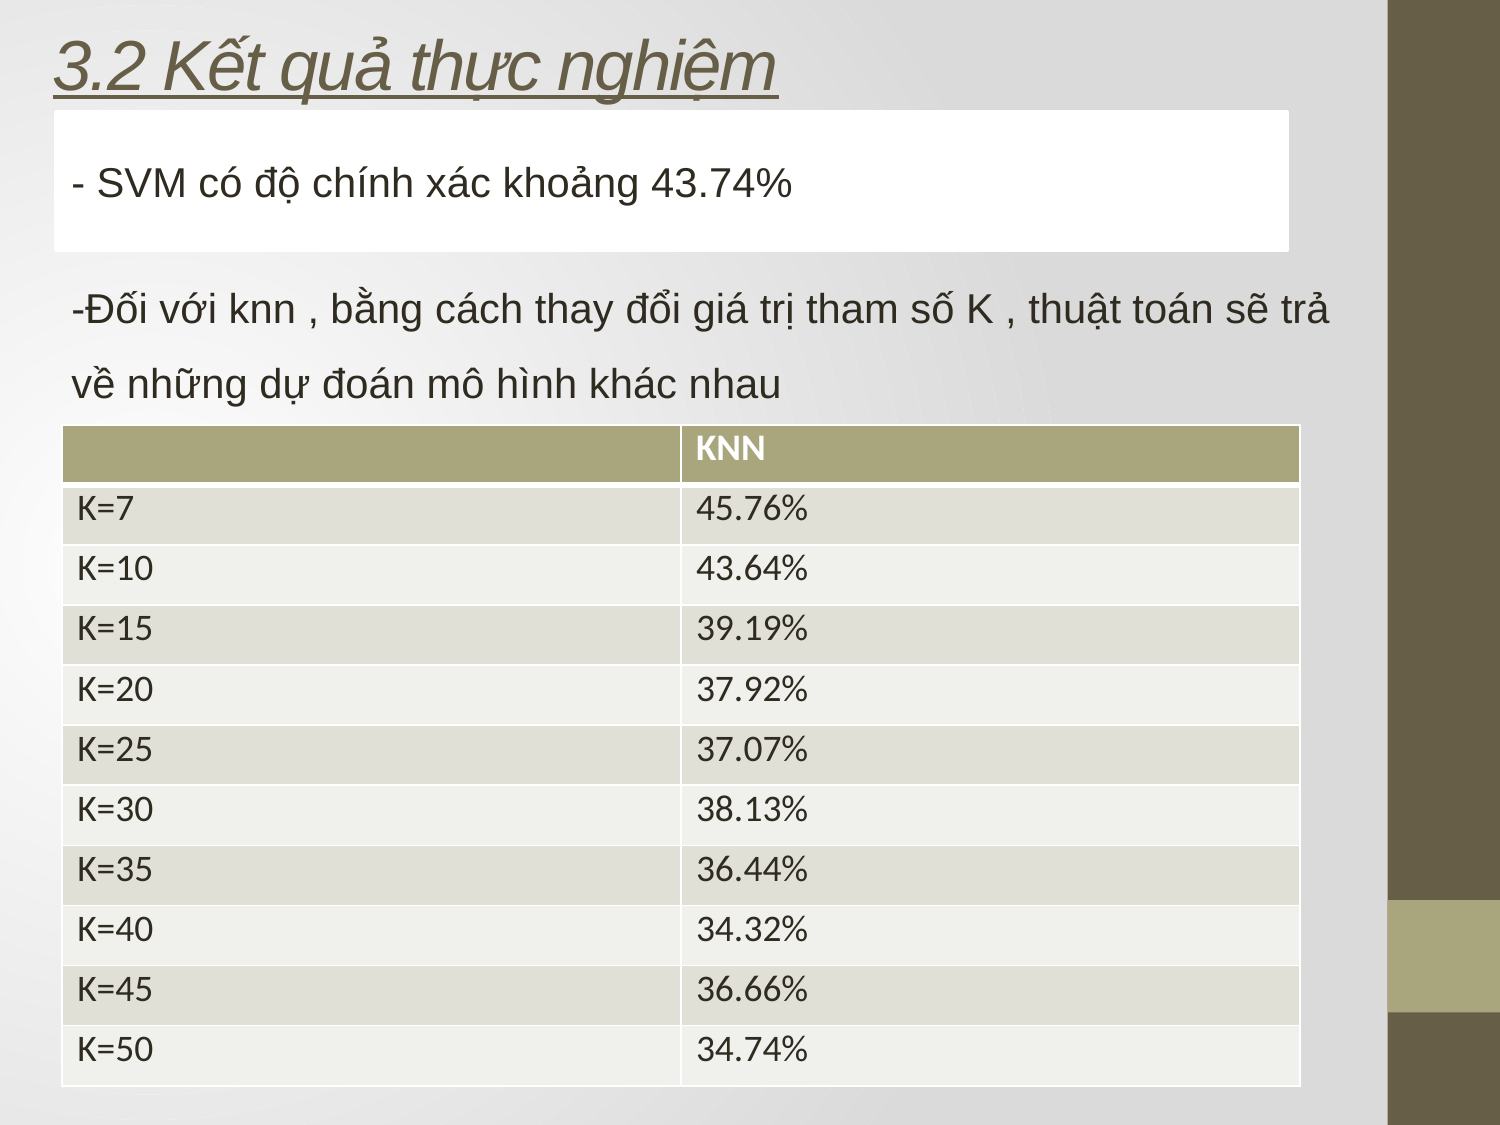

# 3.2 Kết quả thực nghiệm
- SVM có độ chính xác khoảng 43.74%
-Đối với knn , bằng cách thay đổi giá trị tham số K , thuật toán sẽ trả về những dự đoán mô hình khác nhau
|  | KNN |
| --- | --- |
| K=7 | 45.76% |
| K=10 | 43.64% |
| K=15 | 39.19% |
| K=20 | 37.92% |
| K=25 | 37.07% |
| K=30 | 38.13% |
| K=35 | 36.44% |
| K=40 | 34.32% |
| K=45 | 36.66% |
| K=50 | 34.74% |